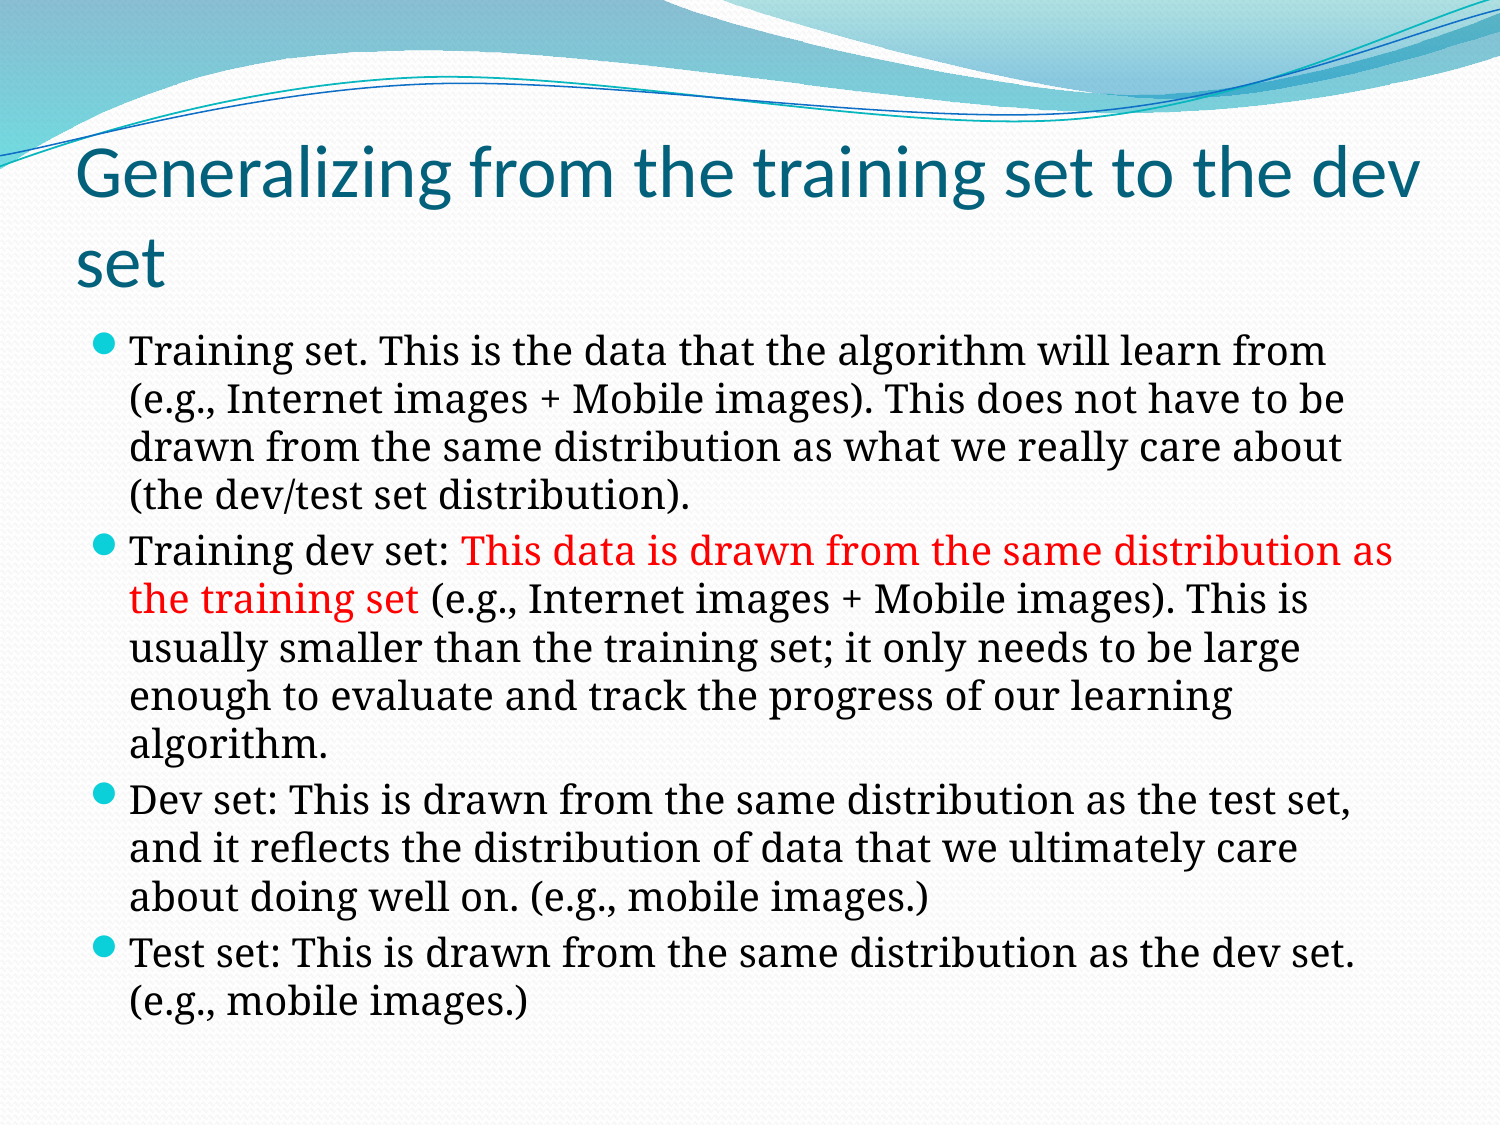

# Generalizing from the training set to the dev set
Training set. This is the data that the algorithm will learn from (e.g., Internet images + Mobile images). This does not have to be drawn from the same distribution as what we really care about (the dev/test set distribution).
Training dev set: This data is drawn from the same distribution as the training set (e.g., Internet images + Mobile images). This is usually smaller than the training set; it only needs to be large enough to evaluate and track the progress of our learning algorithm.
Dev set: This is drawn from the same distribution as the test set, and it reflects the distribution of data that we ultimately care about doing well on. (e.g., mobile images.)
Test set: This is drawn from the same distribution as the dev set. (e.g., mobile images.)